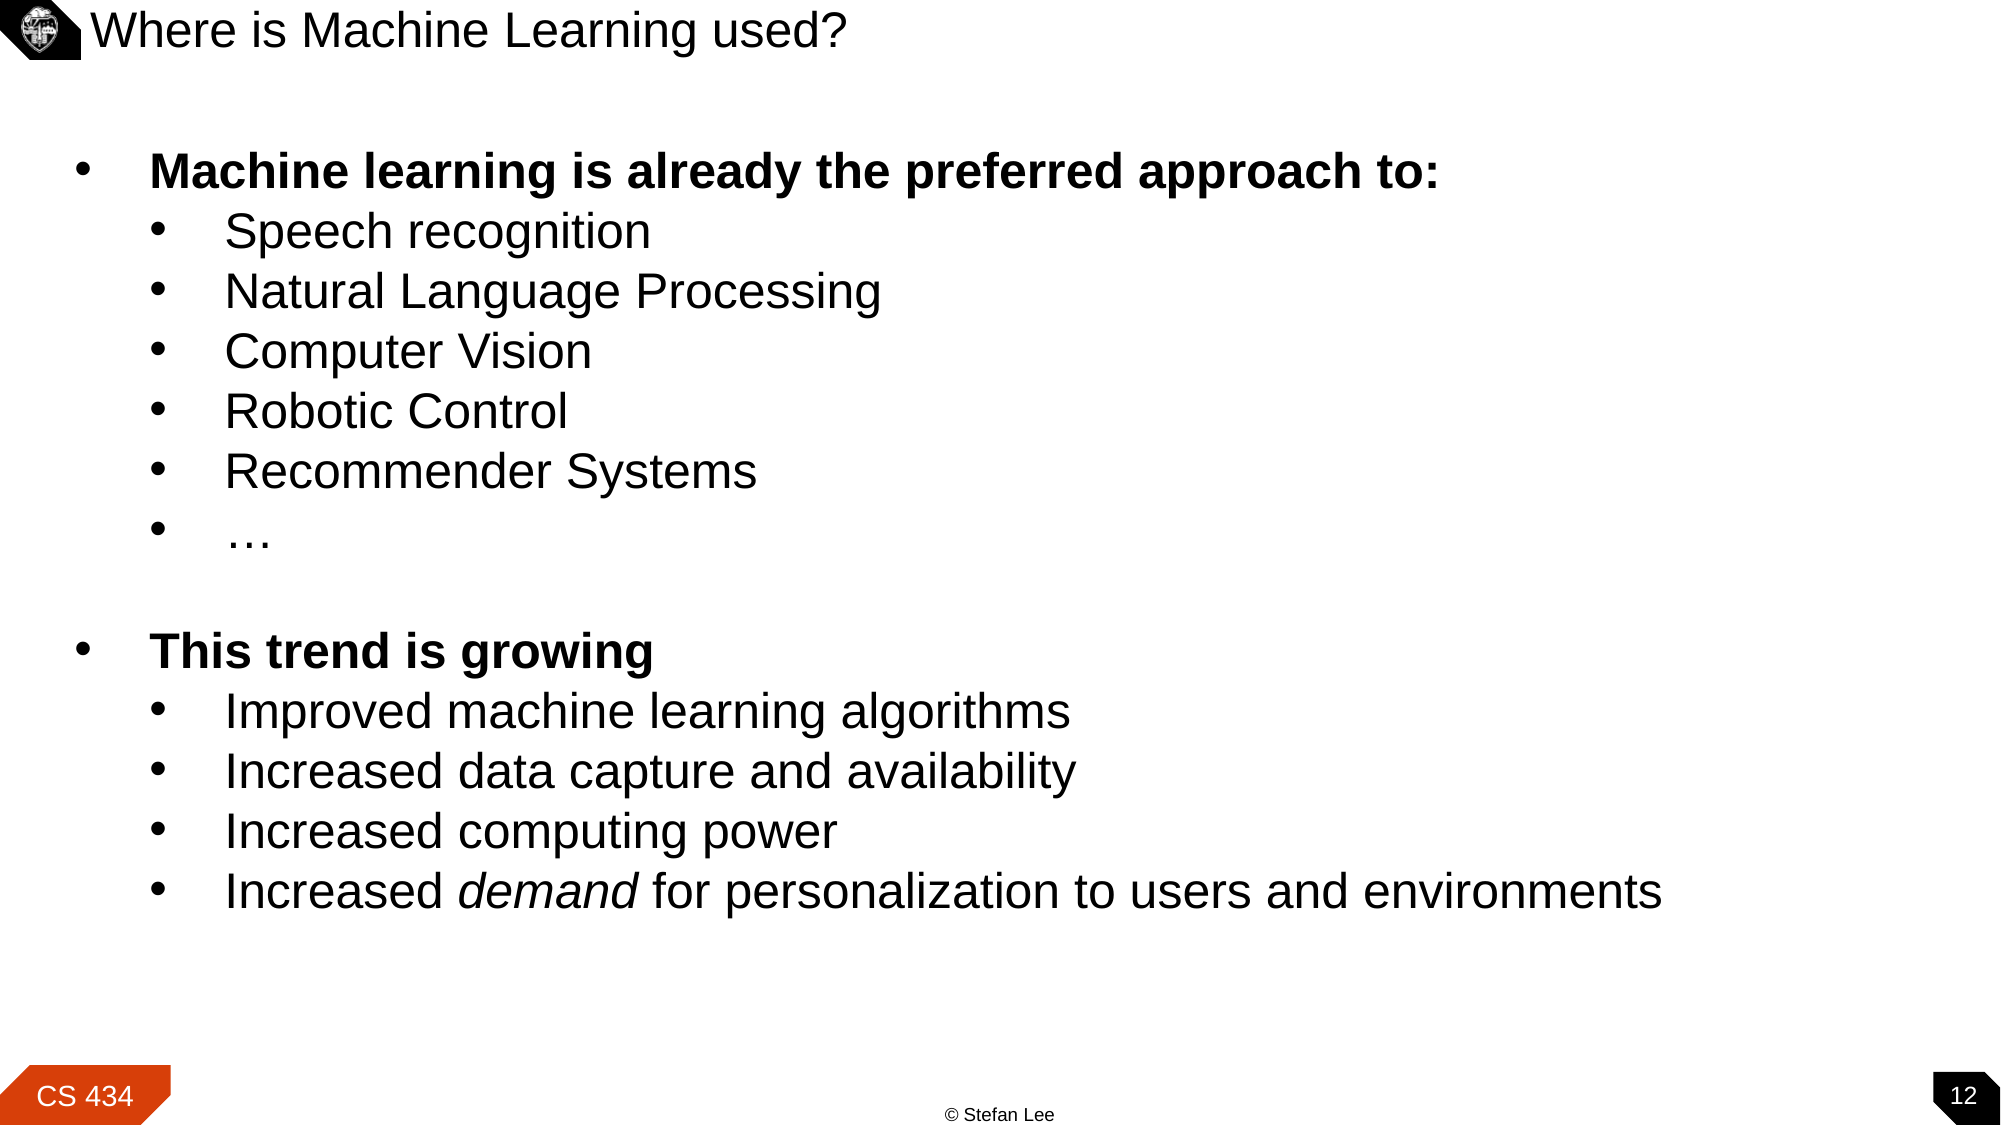

# Where is Machine Learning used?
Machine learning is already the preferred approach to:
Speech recognition
Natural Language Processing
Computer Vision
Robotic Control
Recommender Systems
…

This trend is growing
Improved machine learning algorithms
Increased data capture and availability
Increased computing power
Increased demand for personalization to users and environments

12